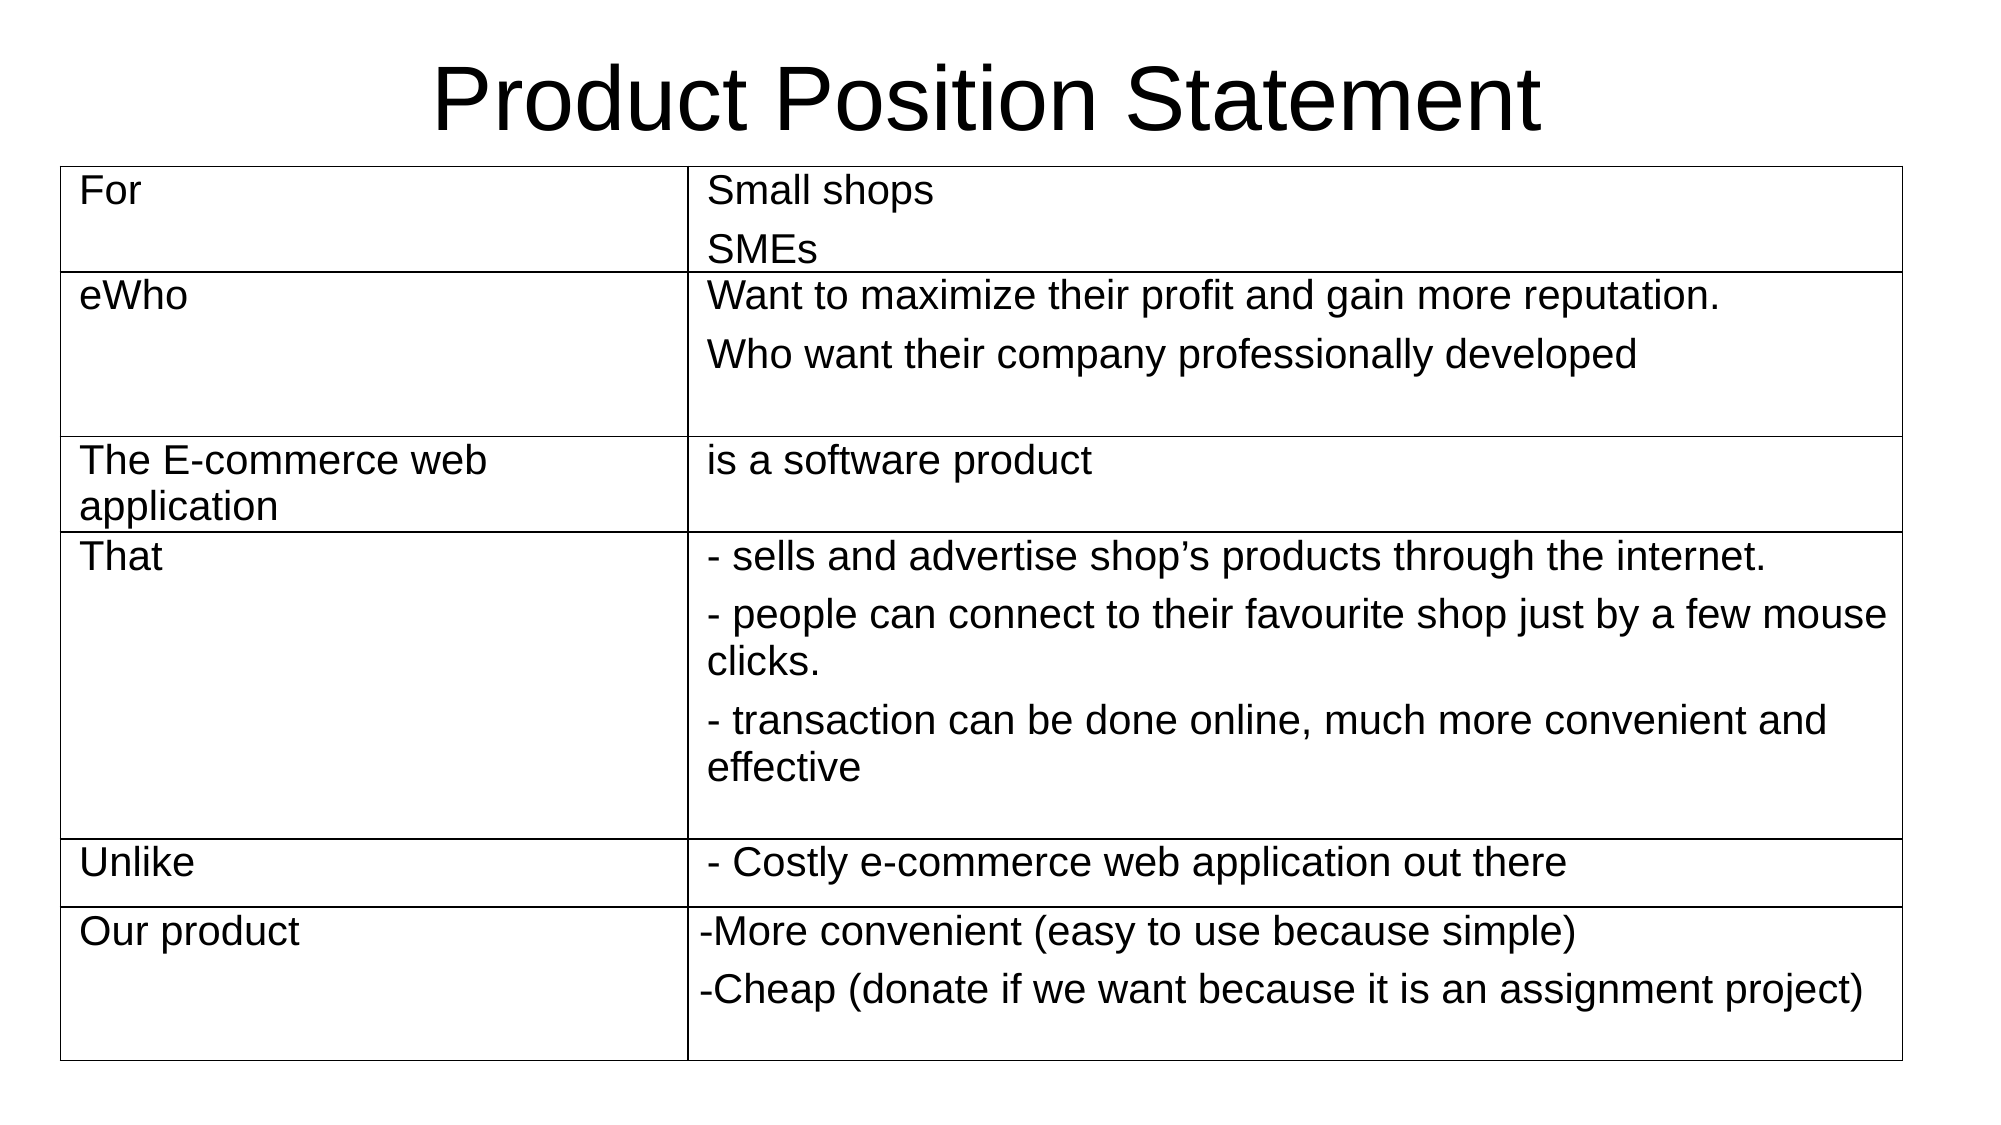

# Product Position Statement
| For | Small shops SMEs |
| --- | --- |
| eWho | Want to maximize their profit and gain more reputation. Who want their company professionally developed |
| The E-commerce web application | is a software product |
| That | - sells and advertise shop’s products through the internet. - people can connect to their favourite shop just by a few mouse clicks. - transaction can be done online, much more convenient and effective |
| Unlike | - Costly e-commerce web application out there |
| Our product | More convenient (easy to use because simple) Cheap (donate if we want because it is an assignment project) |